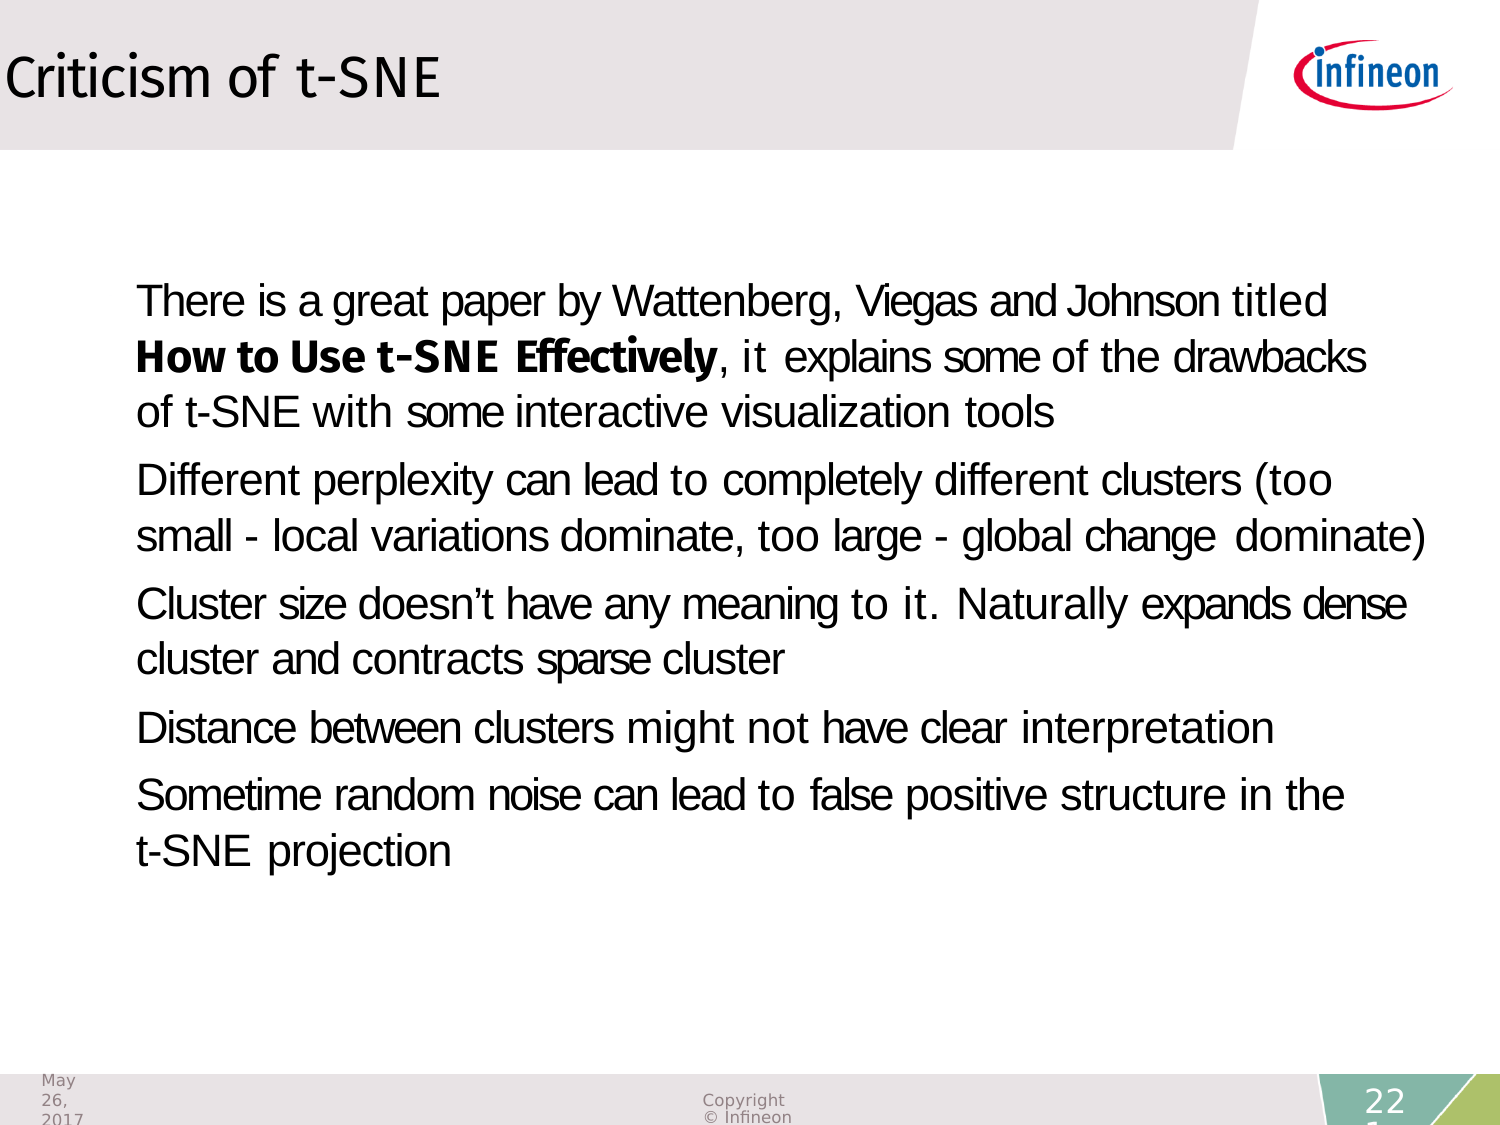

Criticism of t-SNE
There is a great paper by Wattenberg, Viegas and Johnson titled  How to Use t-SNE Effectively, it explains some of the drawbacks  of t-SNE with some interactive visualization tools
Different perplexity can lead to completely different clusters (too  small - local variations dominate, too large - global change dominate)
Cluster size doesn’t have any meaning to it. Naturally expands dense  cluster and contracts sparse cluster
Distance between clusters might not have clear interpretation
Sometime random noise can lead to false positive structure in the  t-SNE projection

May 26, 2017
Copyright © Infineon Technologies AG 2019. All rights reserved.
221